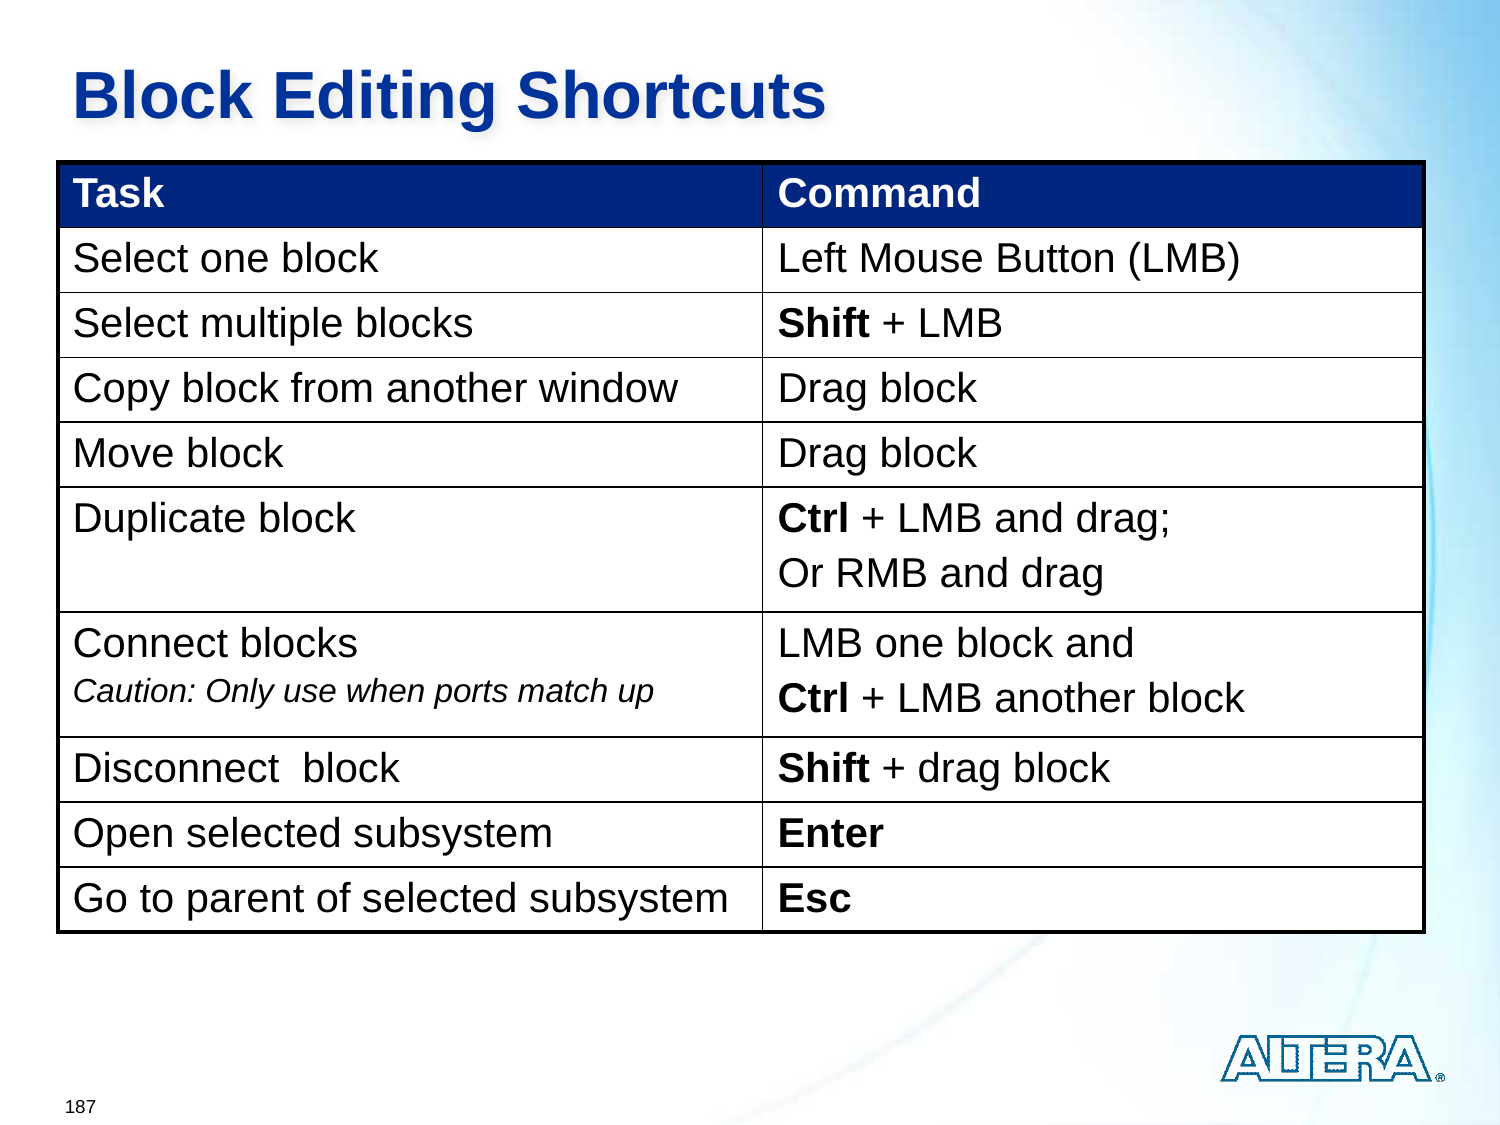

# Block Editing Shortcuts
| Task | Command |
| --- | --- |
| Select one block | Left Mouse Button (LMB) |
| Select multiple blocks | Shift + LMB |
| Copy block from another window | Drag block |
| Move block | Drag block |
| Duplicate block | Ctrl + LMB and drag; Or RMB and drag |
| Connect blocks Caution: Only use when ports match up | LMB one block and Ctrl + LMB another block |
| Disconnect block | Shift + drag block |
| Open selected subsystem | Enter |
| Go to parent of selected subsystem | Esc |